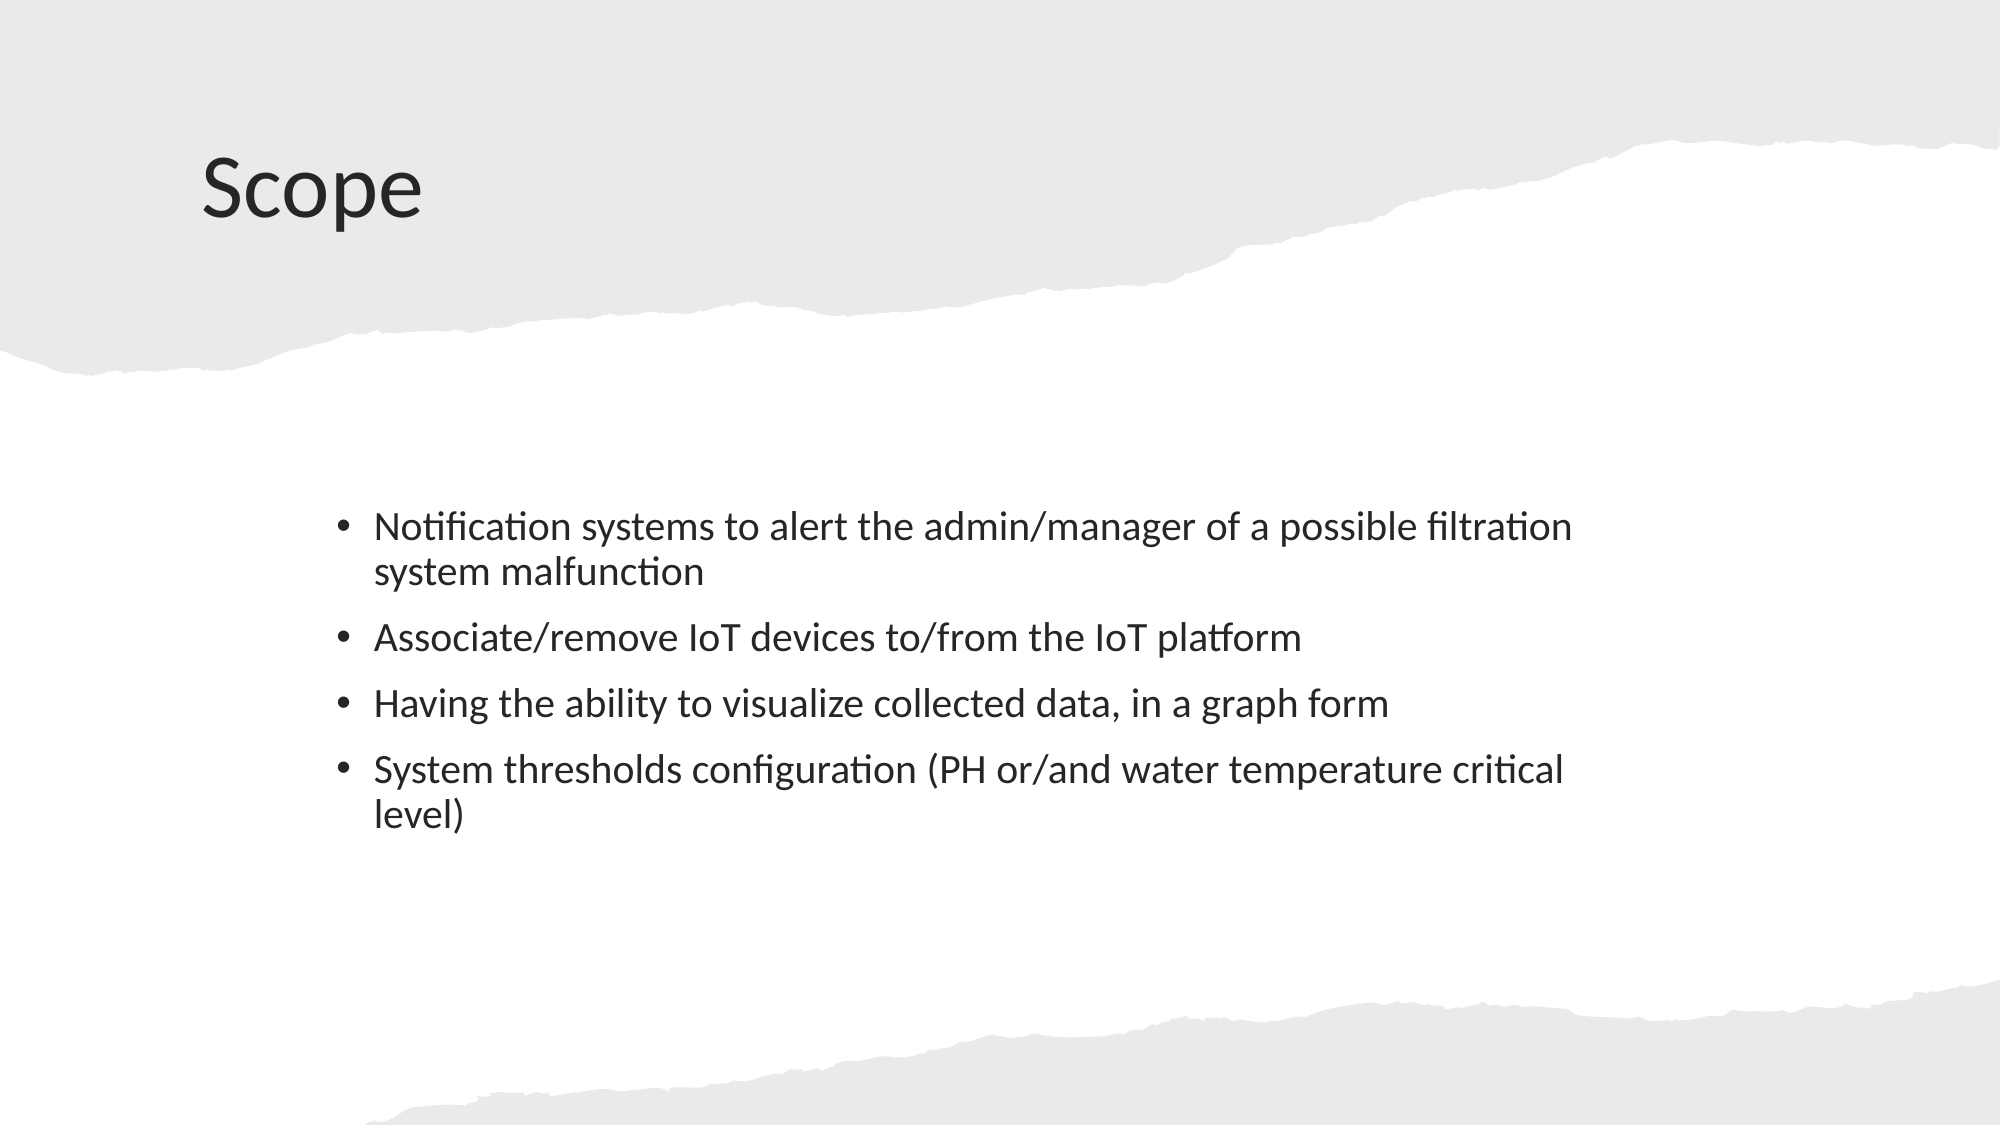

# Scope
Notification systems to alert the admin/manager of a possible filtration system malfunction
Associate/remove IoT devices to/from the IoT platform
Having the ability to visualize collected data, in a graph form
System thresholds configuration (PH or/and water temperature critical level)

12